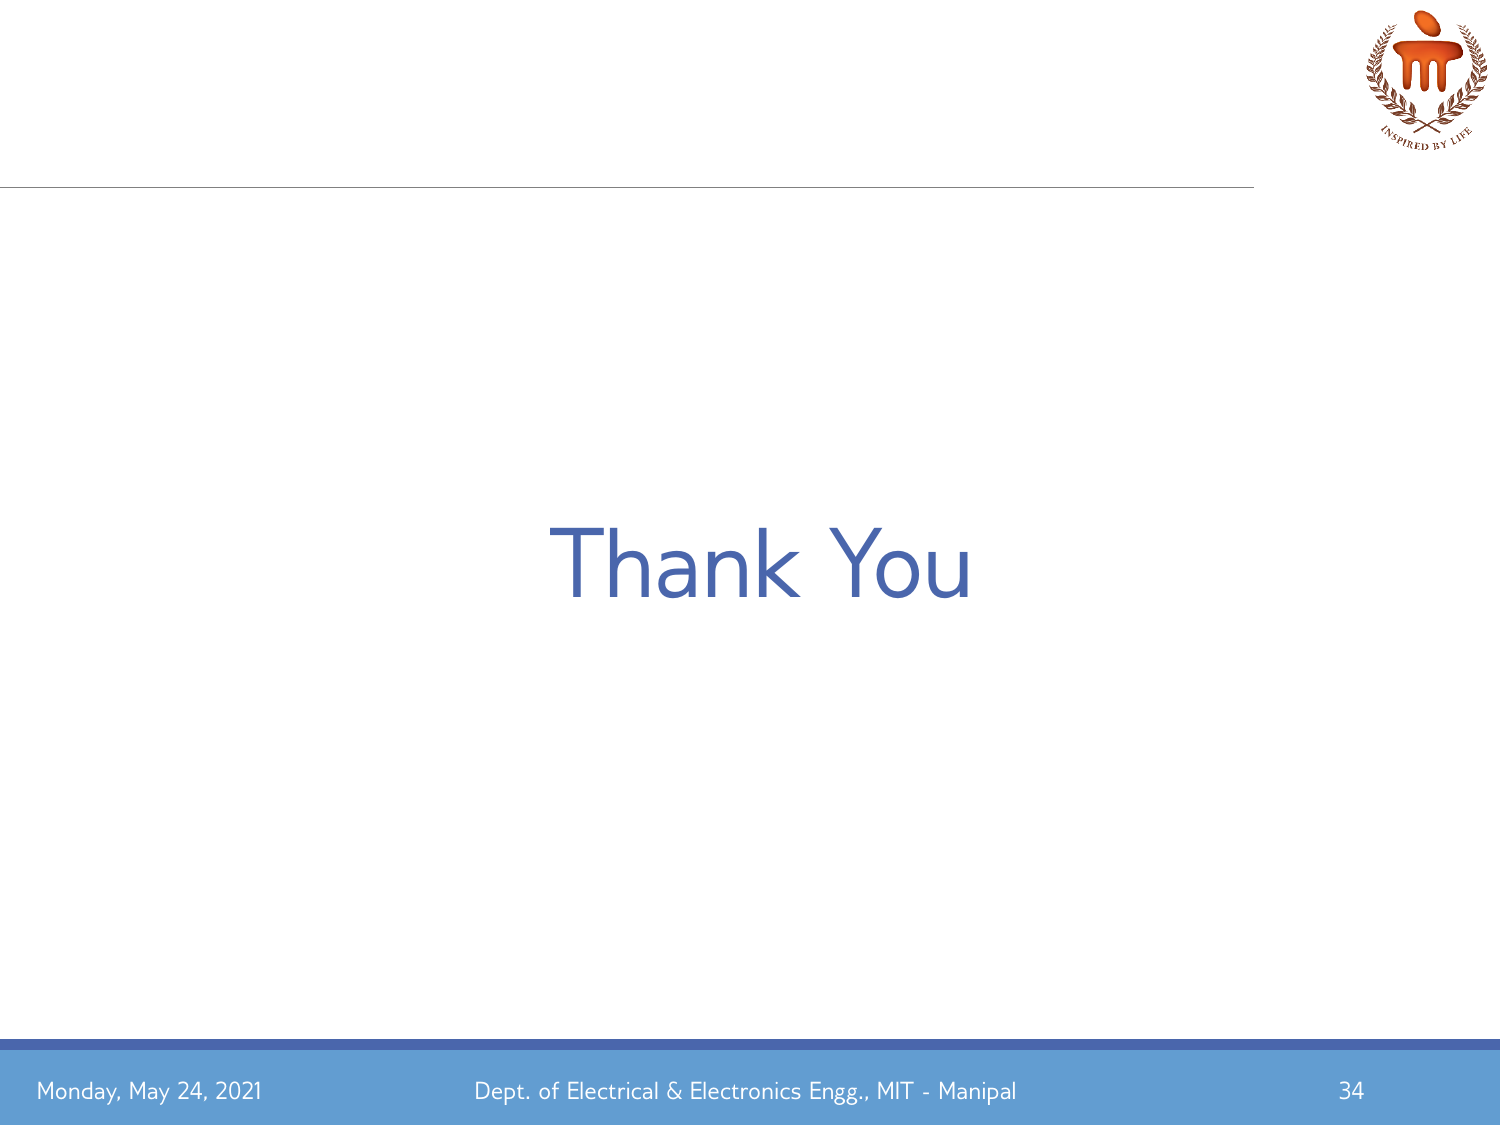

# Thank You
Monday, May 24, 2021
Dept. of Electrical & Electronics Engg., MIT - Manipal
34